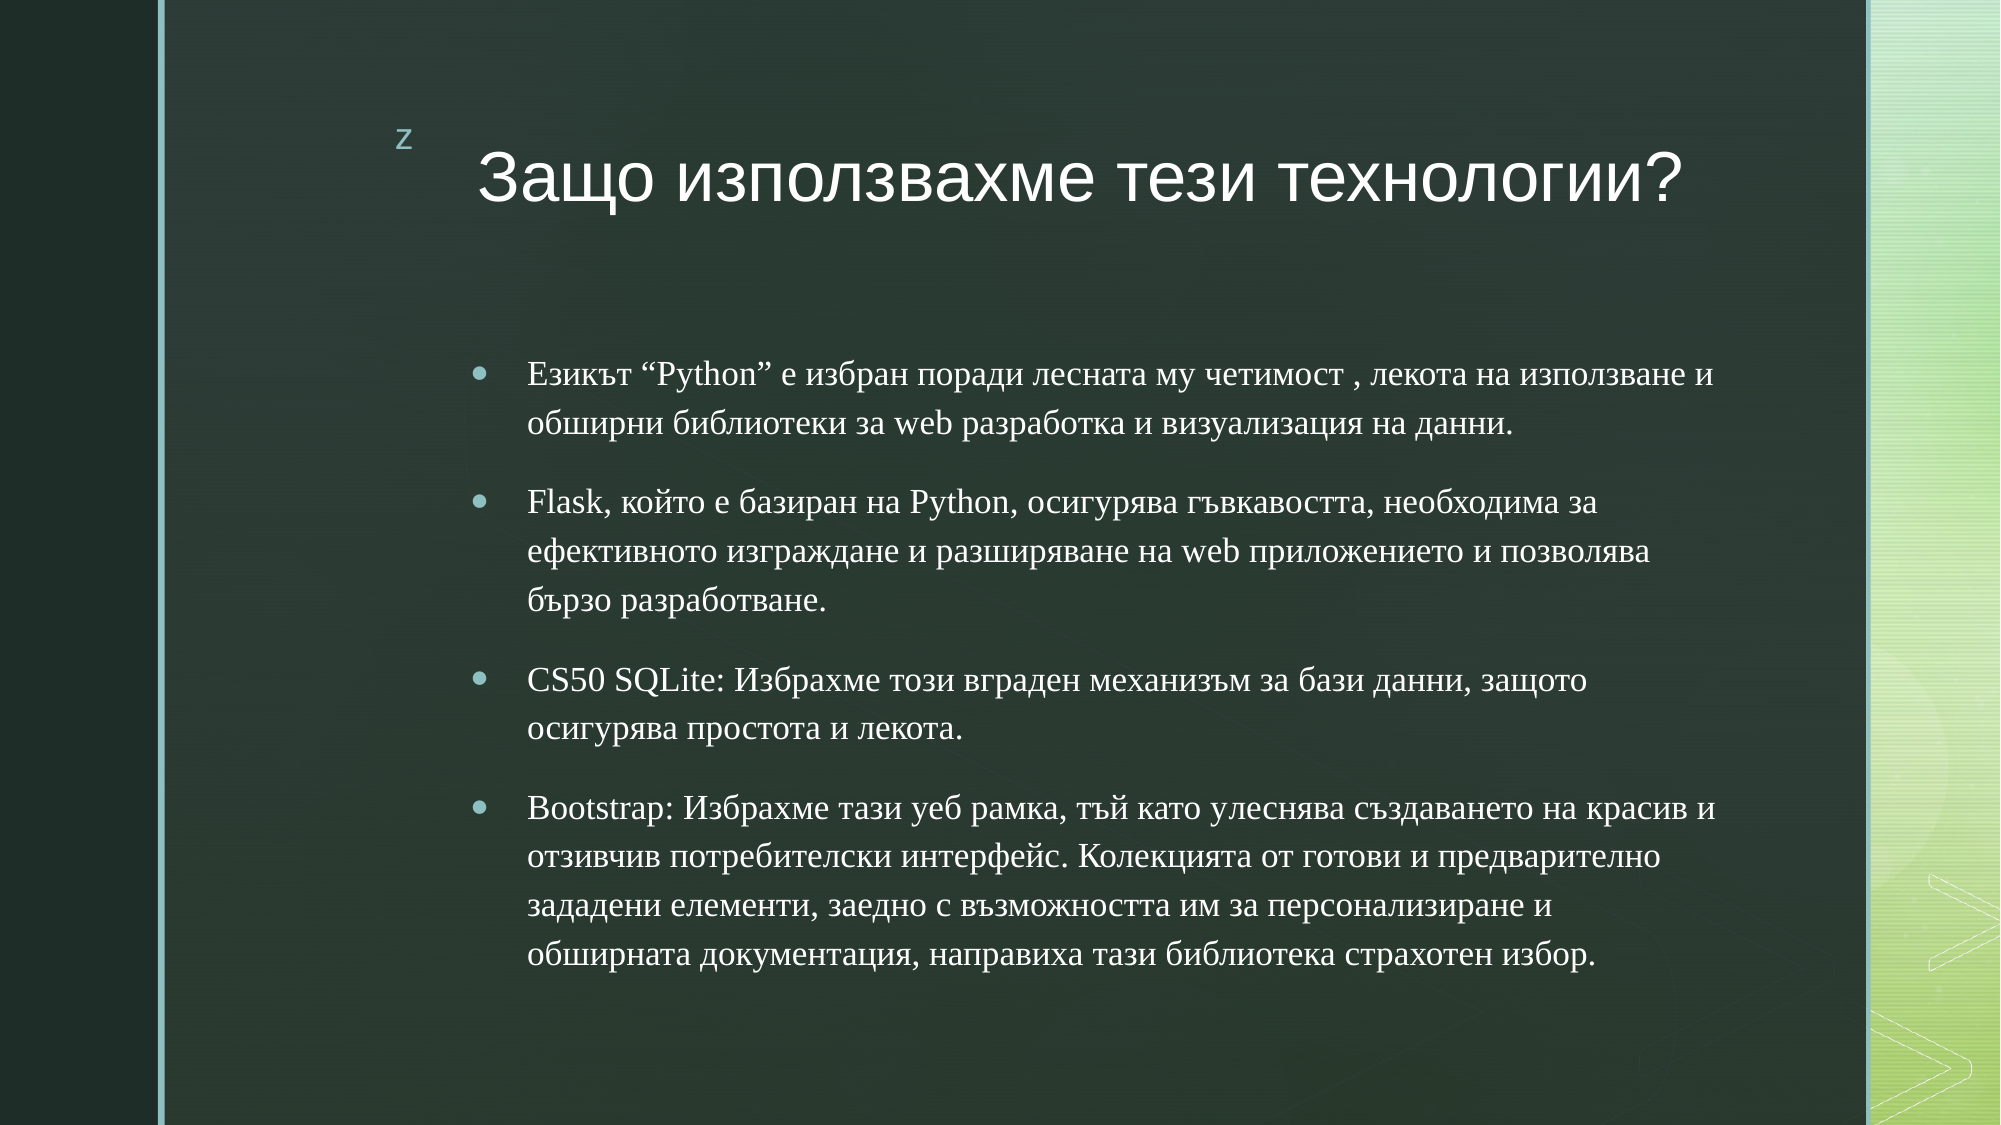

# Защо използвахме тези технологии?
Езикът “Python” е избран поради лесната му четимост , лекота на използване и обширни библиотеки за web разработка и визуализация на данни.
Flask, който е базиран на Python, осигурява гъвкавостта, необходима за ефективното изграждане и разширяване на web приложението и позволява  бързо разработване.
CS50 SQLite: Избрахме този вграден механизъм за бази данни, защото осигурява простота и лекота.
Bootstrap: Избрахме тази уеб рамка, тъй като улеснява създаването на красив и отзивчив потребителски интерфейс. Колекцията от готови и предварително зададени елементи, заедно с възможността им за персонализиране и обширната документация, направиха тази библиотека страхотен избор.